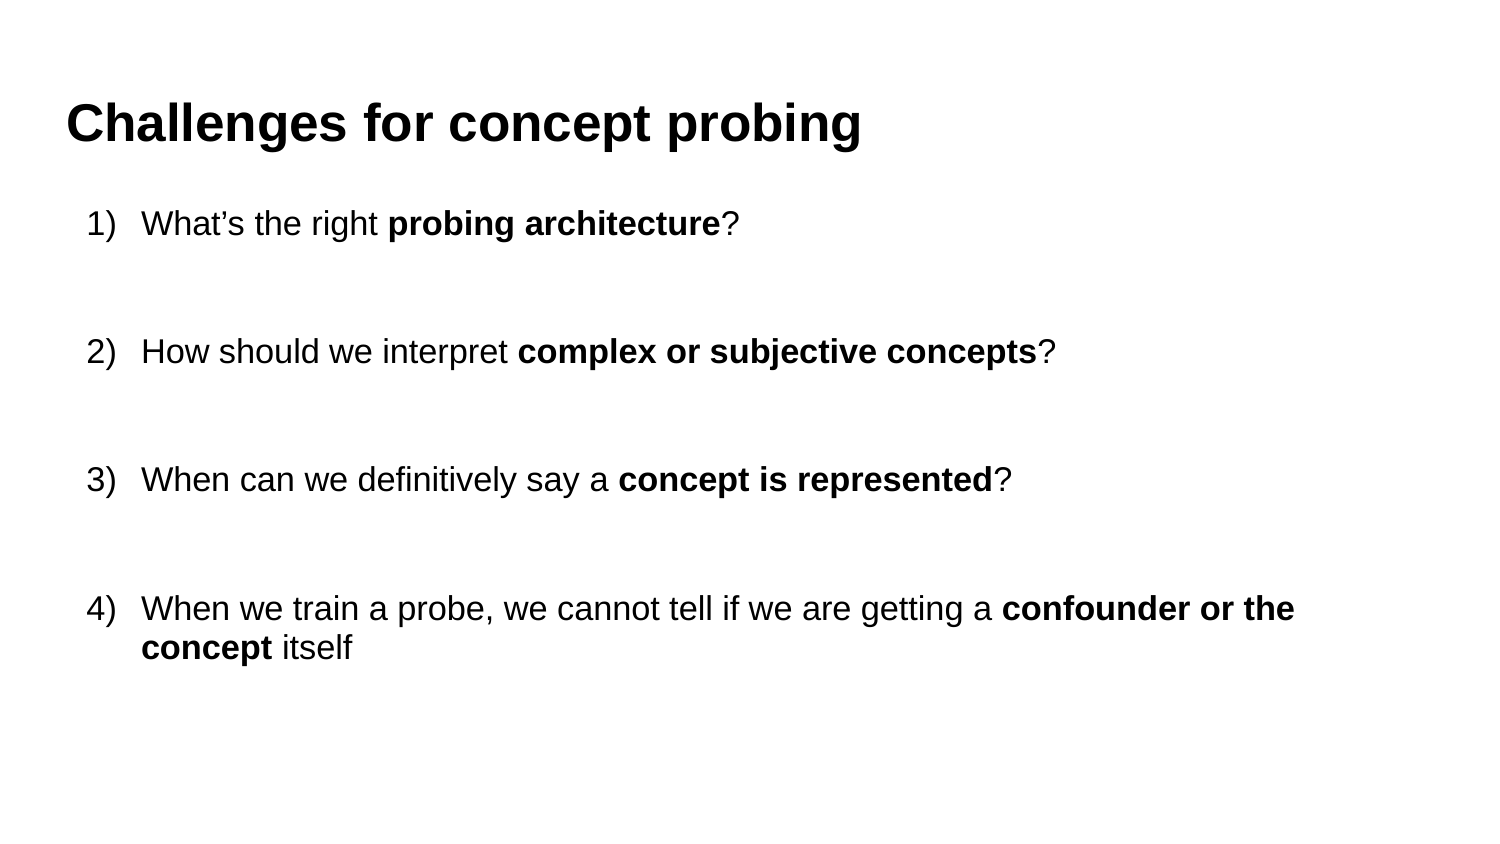

# Challenges for concept probing
What’s the right probing architecture?

How should we interpret complex or subjective concepts?

When can we definitively say a concept is represented?

When we train a probe, we cannot tell if we are getting a confounder or the concept itself